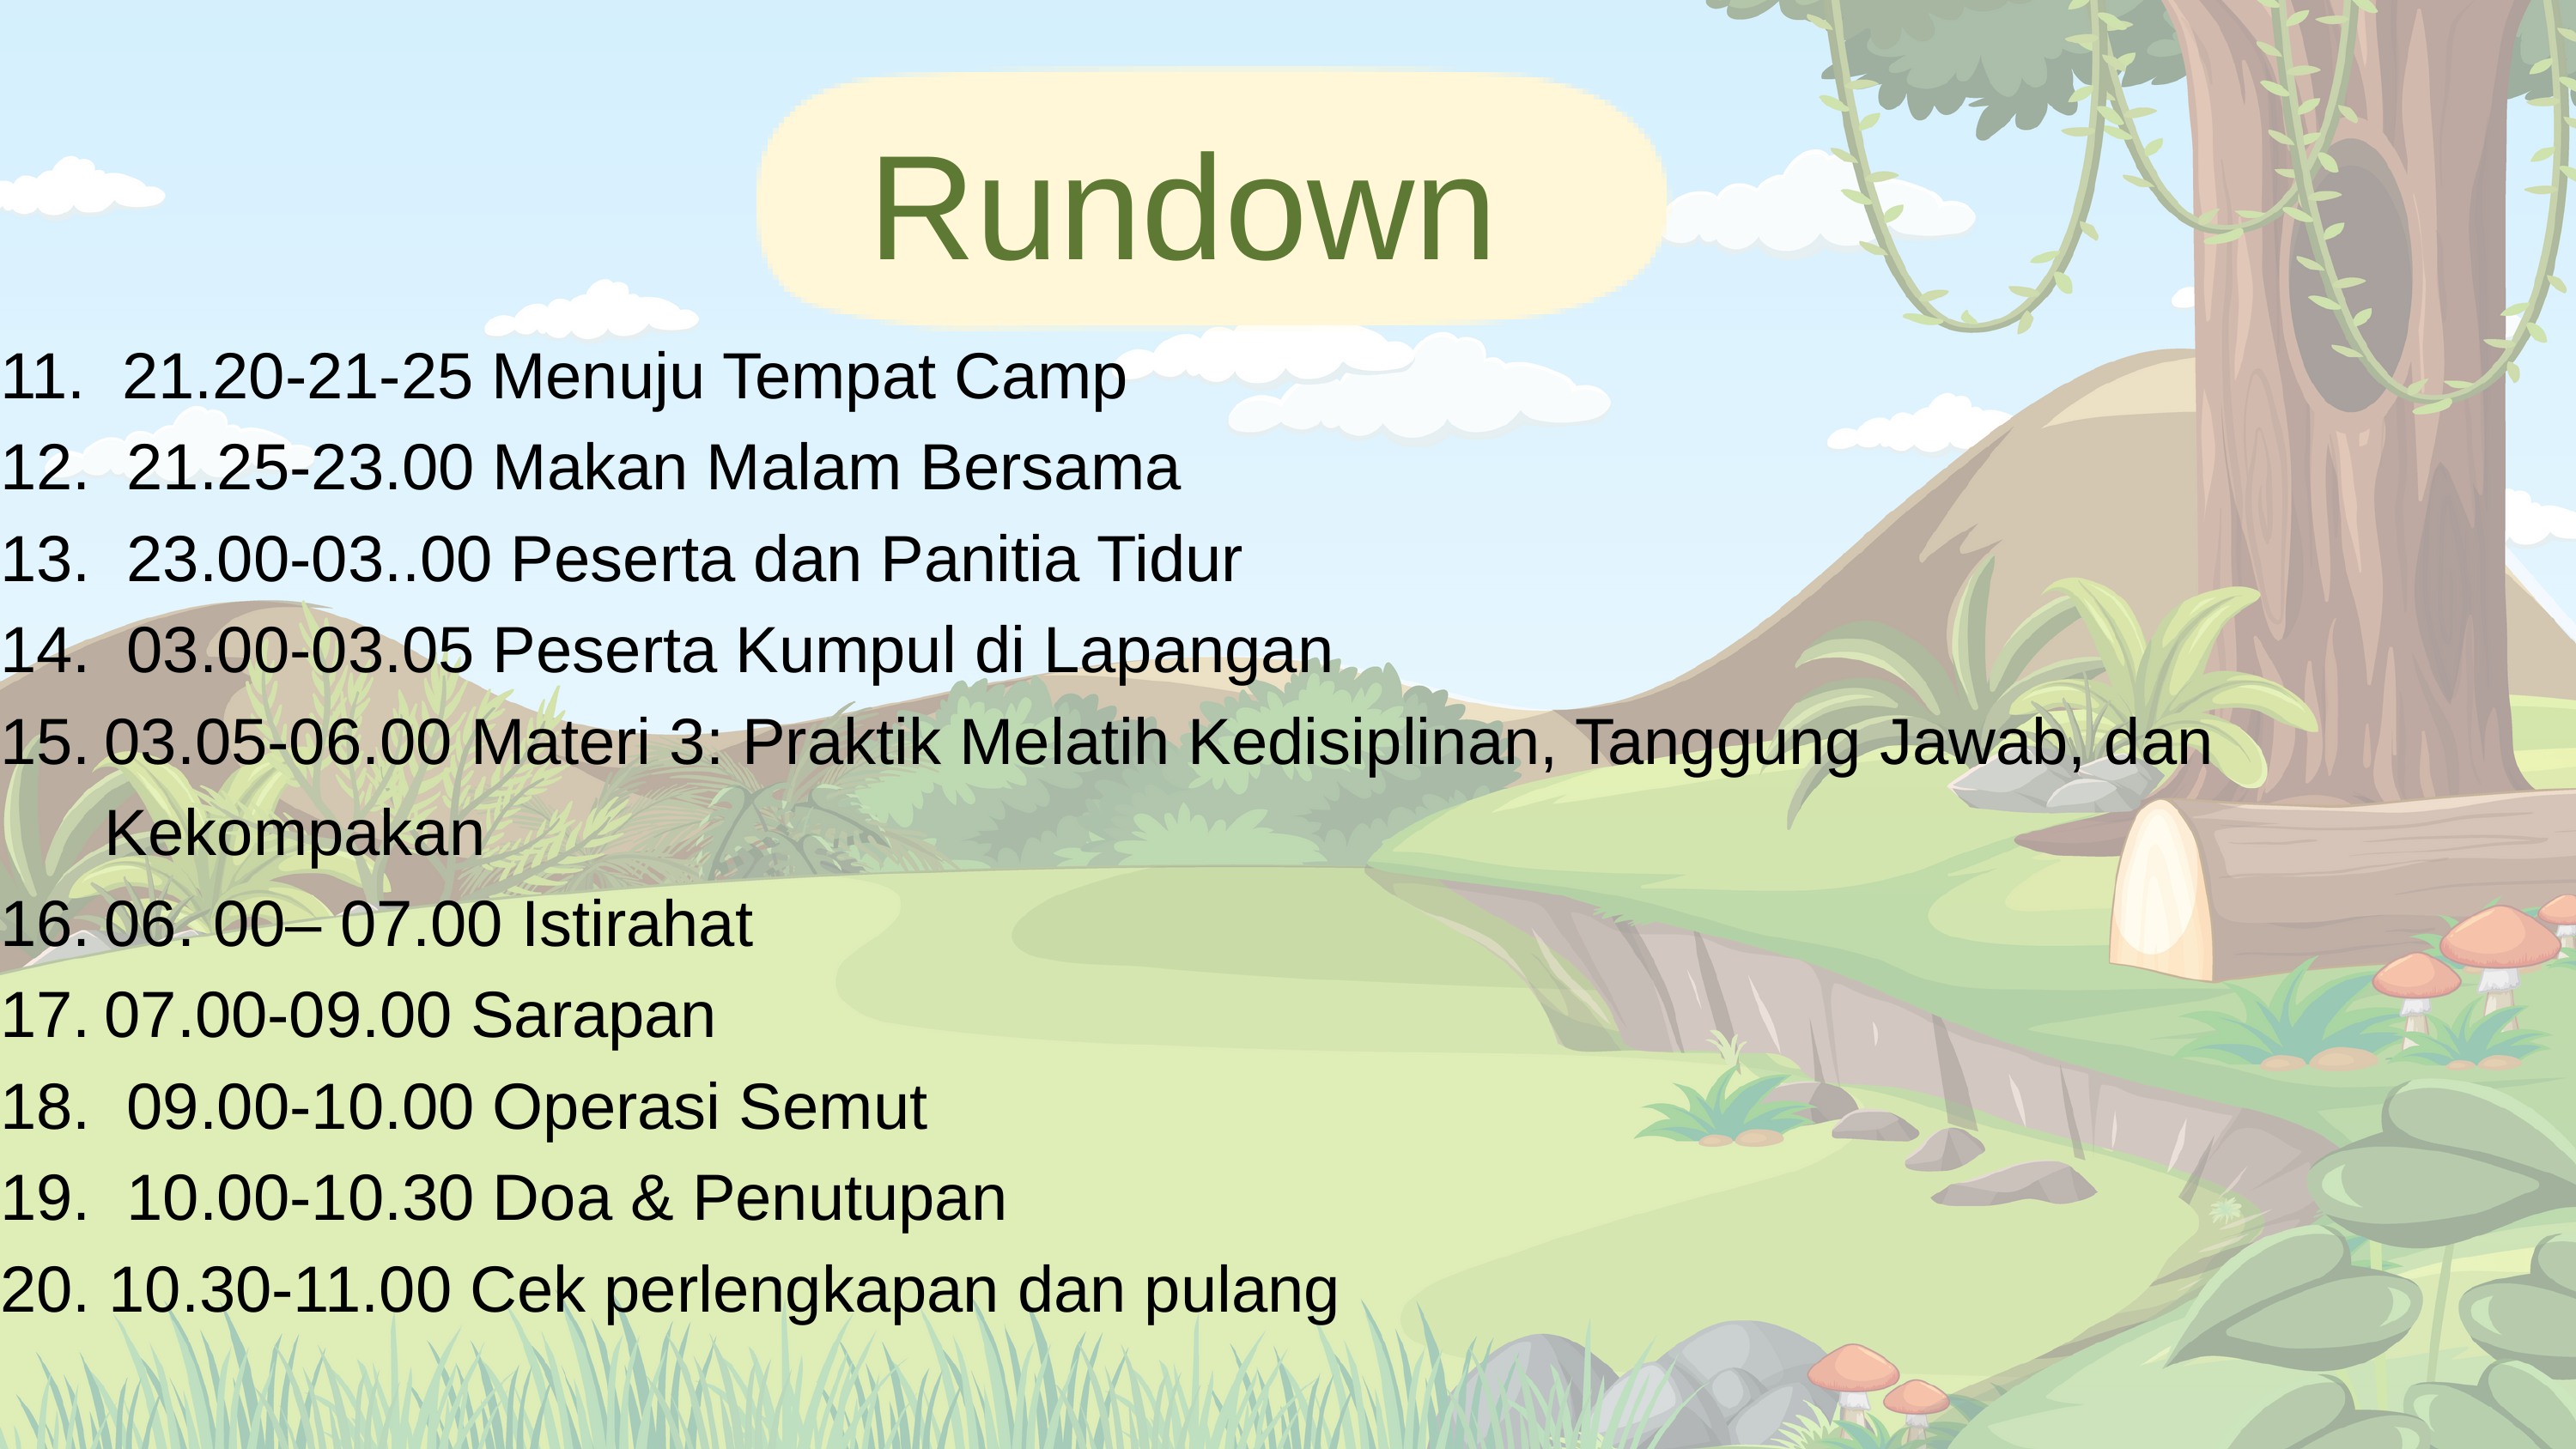

Rundown
11.  21.20-21-25 Menuju Tempat Camp
12.  21.25-23.00 Makan Malam Bersama
13.  23.00-03..00 Peserta dan Panitia Tidur
14.  03.00-03.05 Peserta Kumpul di Lapangan
03.05-06.00 Materi 3: Praktik Melatih Kedisiplinan, Tanggung Jawab, dan Kekompakan
06. 00– 07.00 Istirahat
07.00-09.00 Sarapan
18.  09.00-10.00 Operasi Semut
19.  10.00-10.30 Doa & Penutupan
20. 10.30-11.00 Cek perlengkapan dan pulang